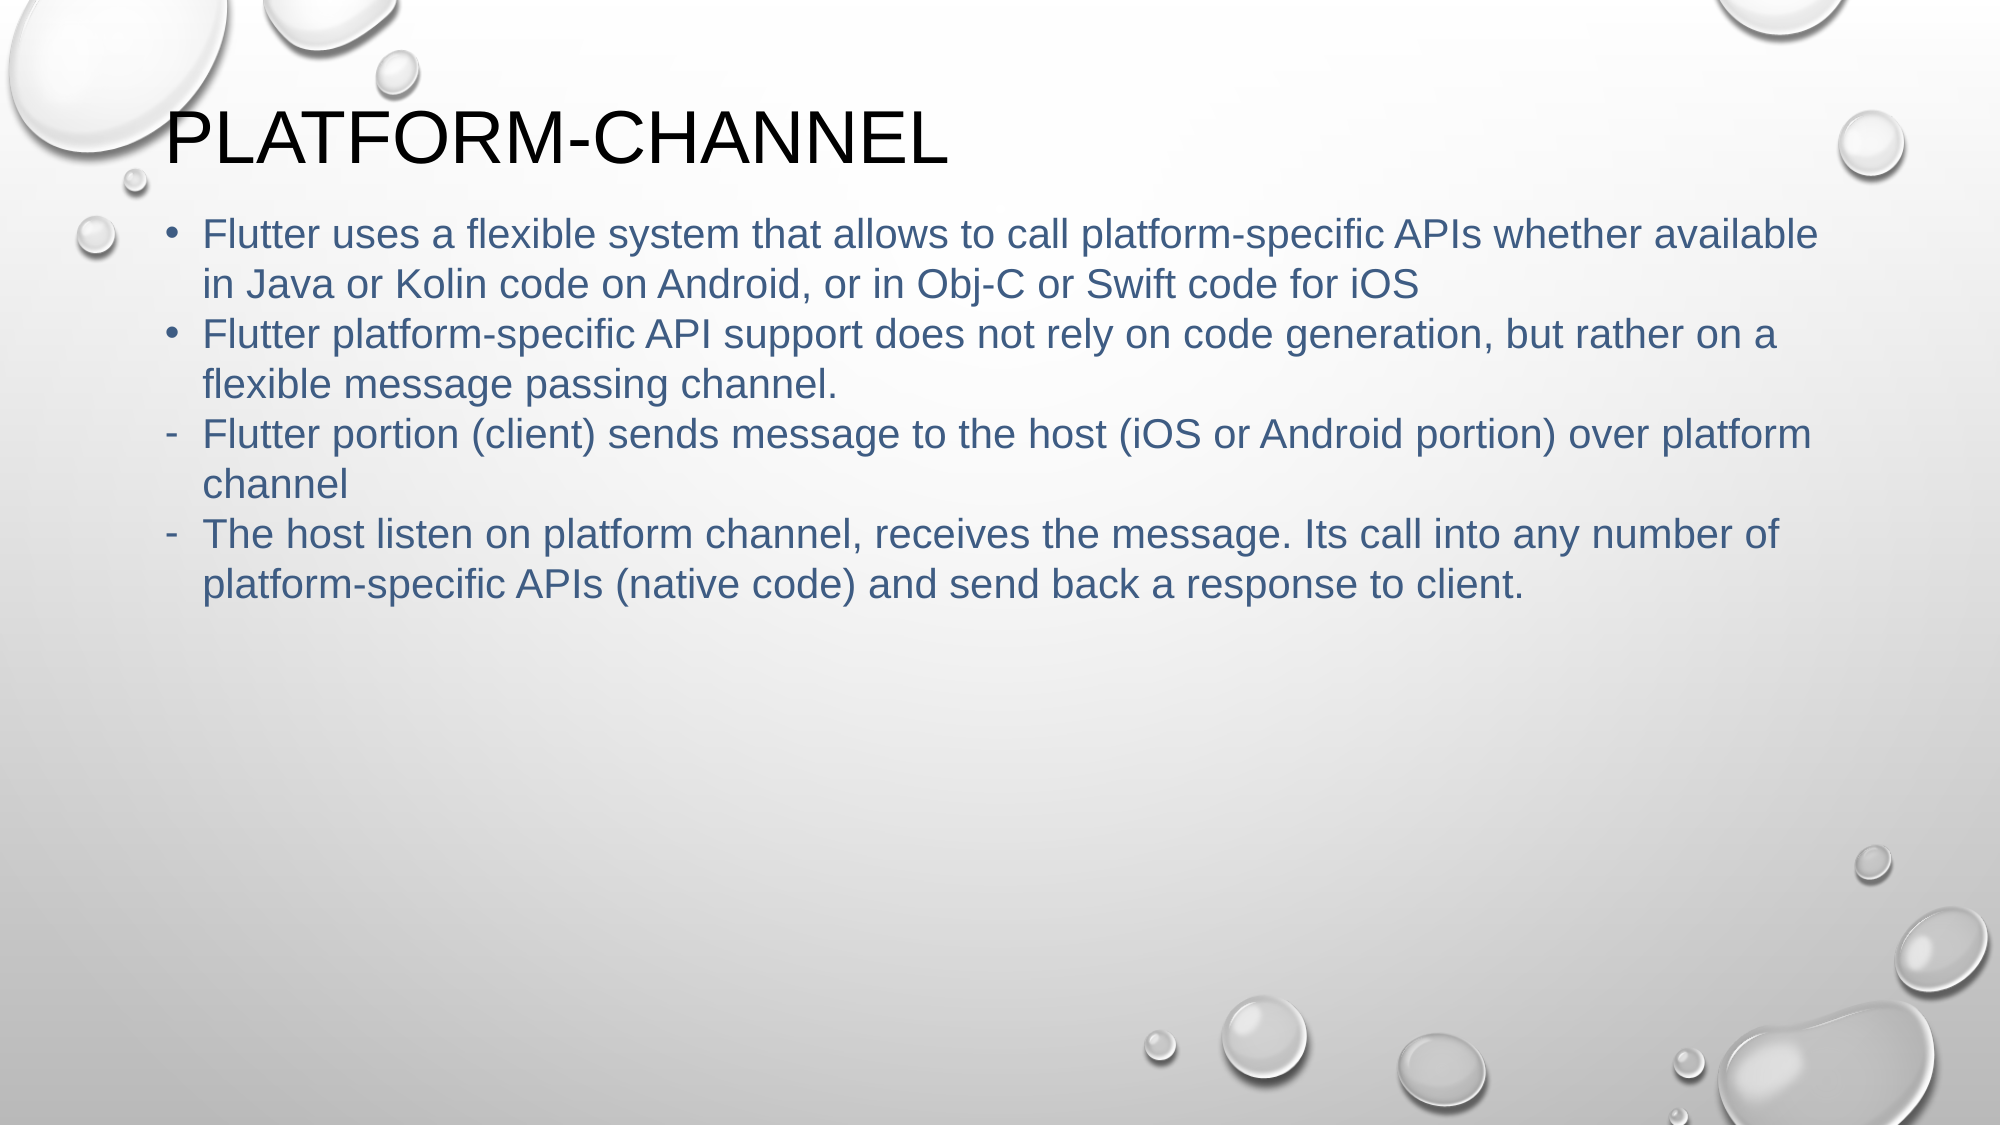

# Platform-channel
Flutter uses a flexible system that allows to call platform-specific APIs whether available in Java or Kolin code on Android, or in Obj-C or Swift code for iOS
Flutter platform-specific API support does not rely on code generation, but rather on a flexible message passing channel.
Flutter portion (client) sends message to the host (iOS or Android portion) over platform channel
The host listen on platform channel, receives the message. Its call into any number of platform-specific APIs (native code) and send back a response to client.